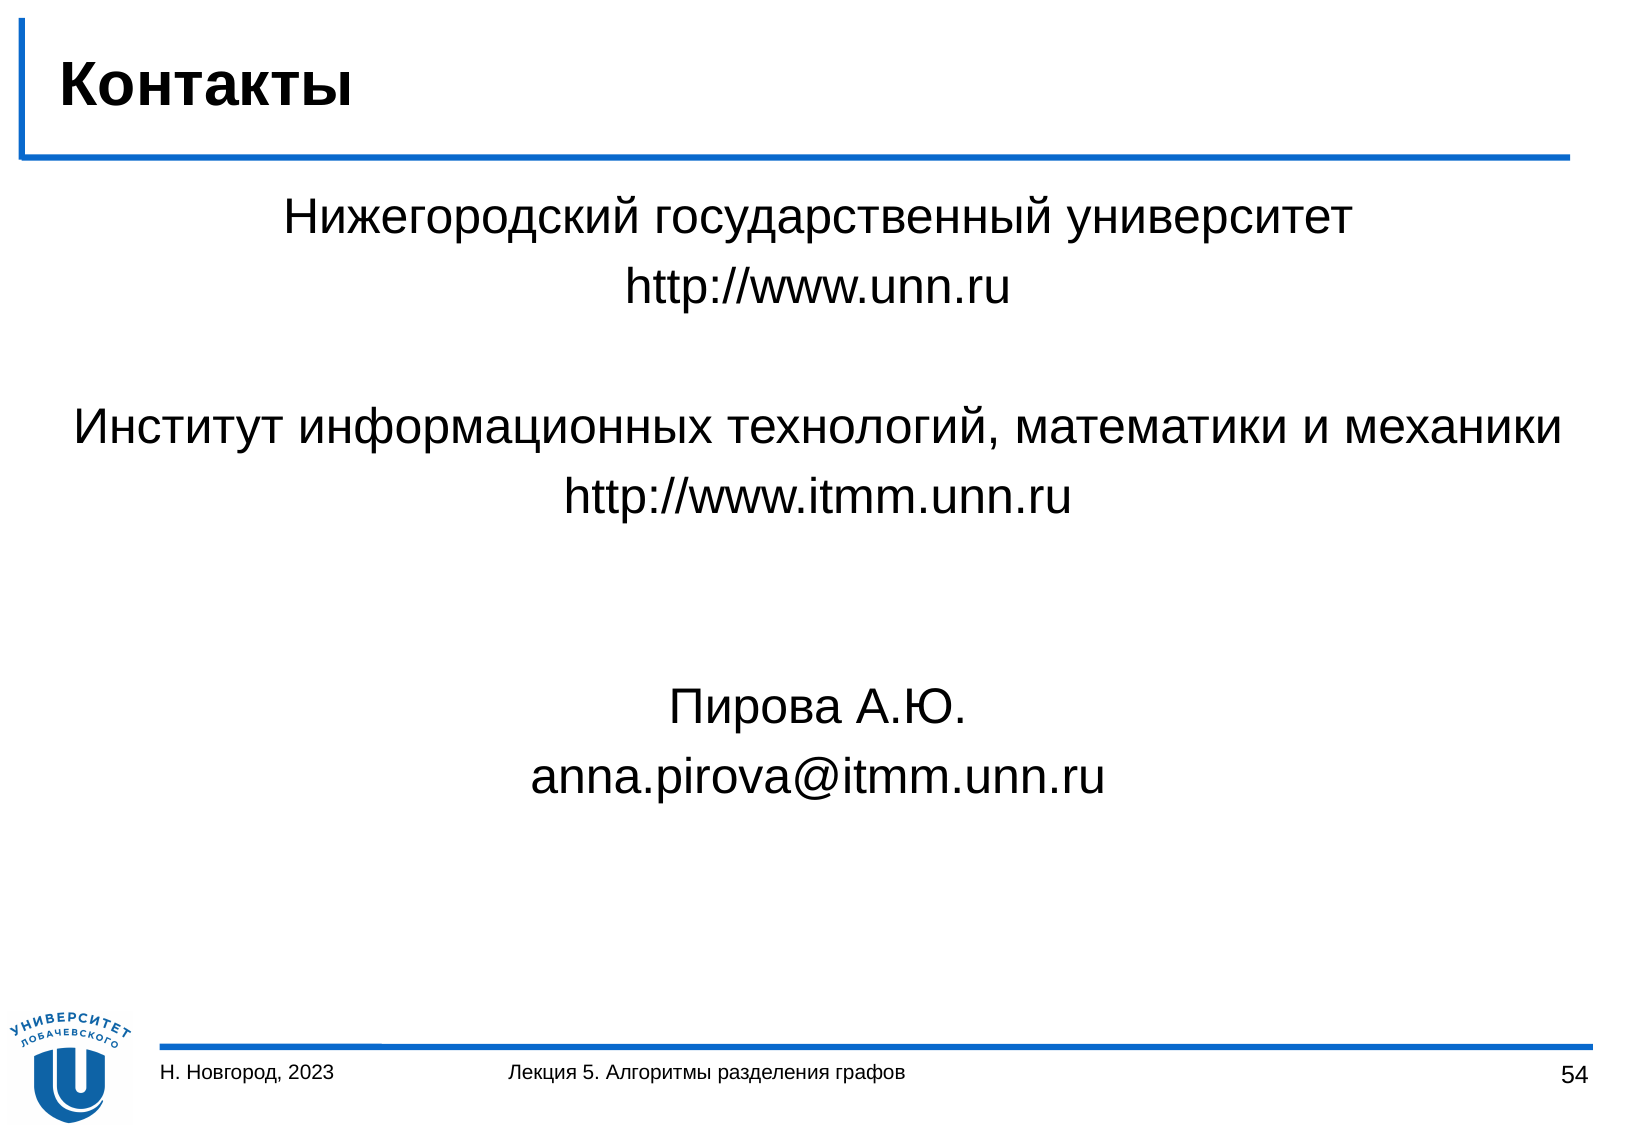

# Контакты
Нижегородский государственный университет
http://www.unn.ru

Институт информационных технологий, математики и механики
http://www.itmm.unn.ru

Пирова А.Ю.
anna.pirova@itmm.unn.ru
Н. Новгород, 2023
Лекция 5. Алгоритмы разделения графов
54